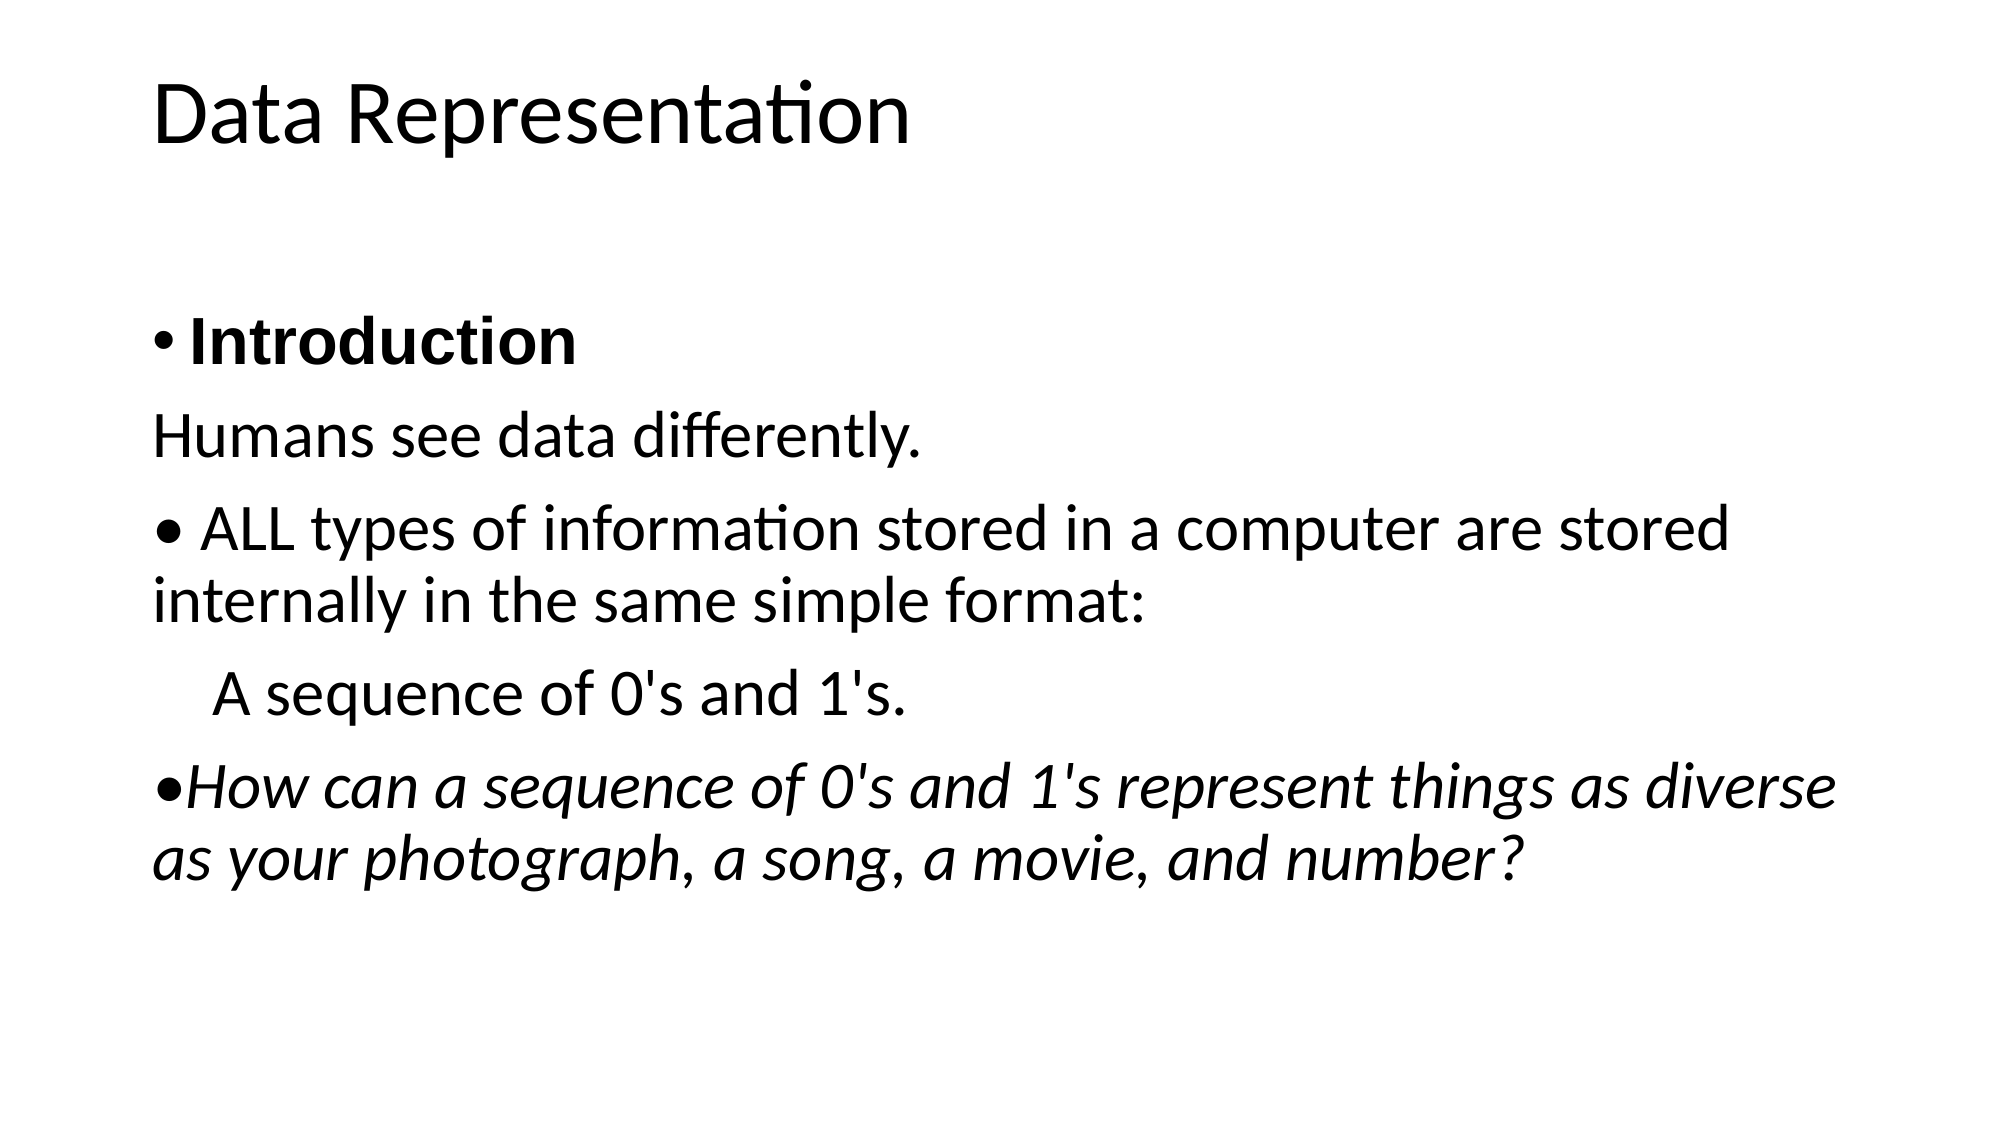

# Data Representation
Introduction
Humans see data differently.
• ALL types of information stored in a computer are stored internally in the same simple format:
    A sequence of 0's and 1's.
•How can a sequence of 0's and 1's represent things as diverse as your photograph, a song, a movie, and number?